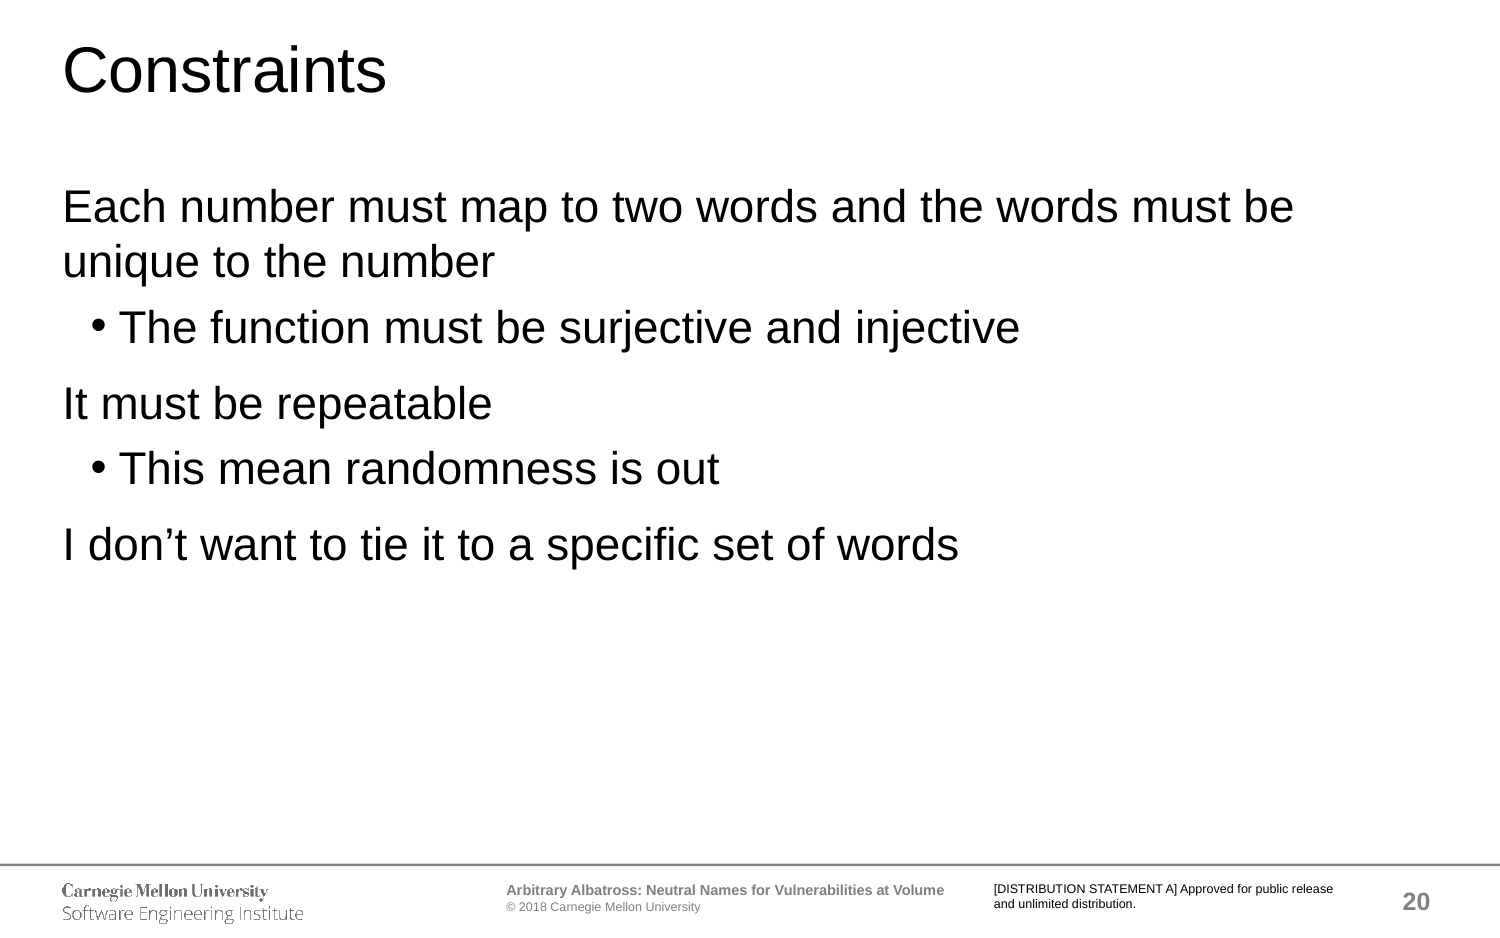

# Constraints
Each number must map to two words and the words must be unique to the number
The function must be surjective and injective
It must be repeatable
This mean randomness is out
I don’t want to tie it to a specific set of words